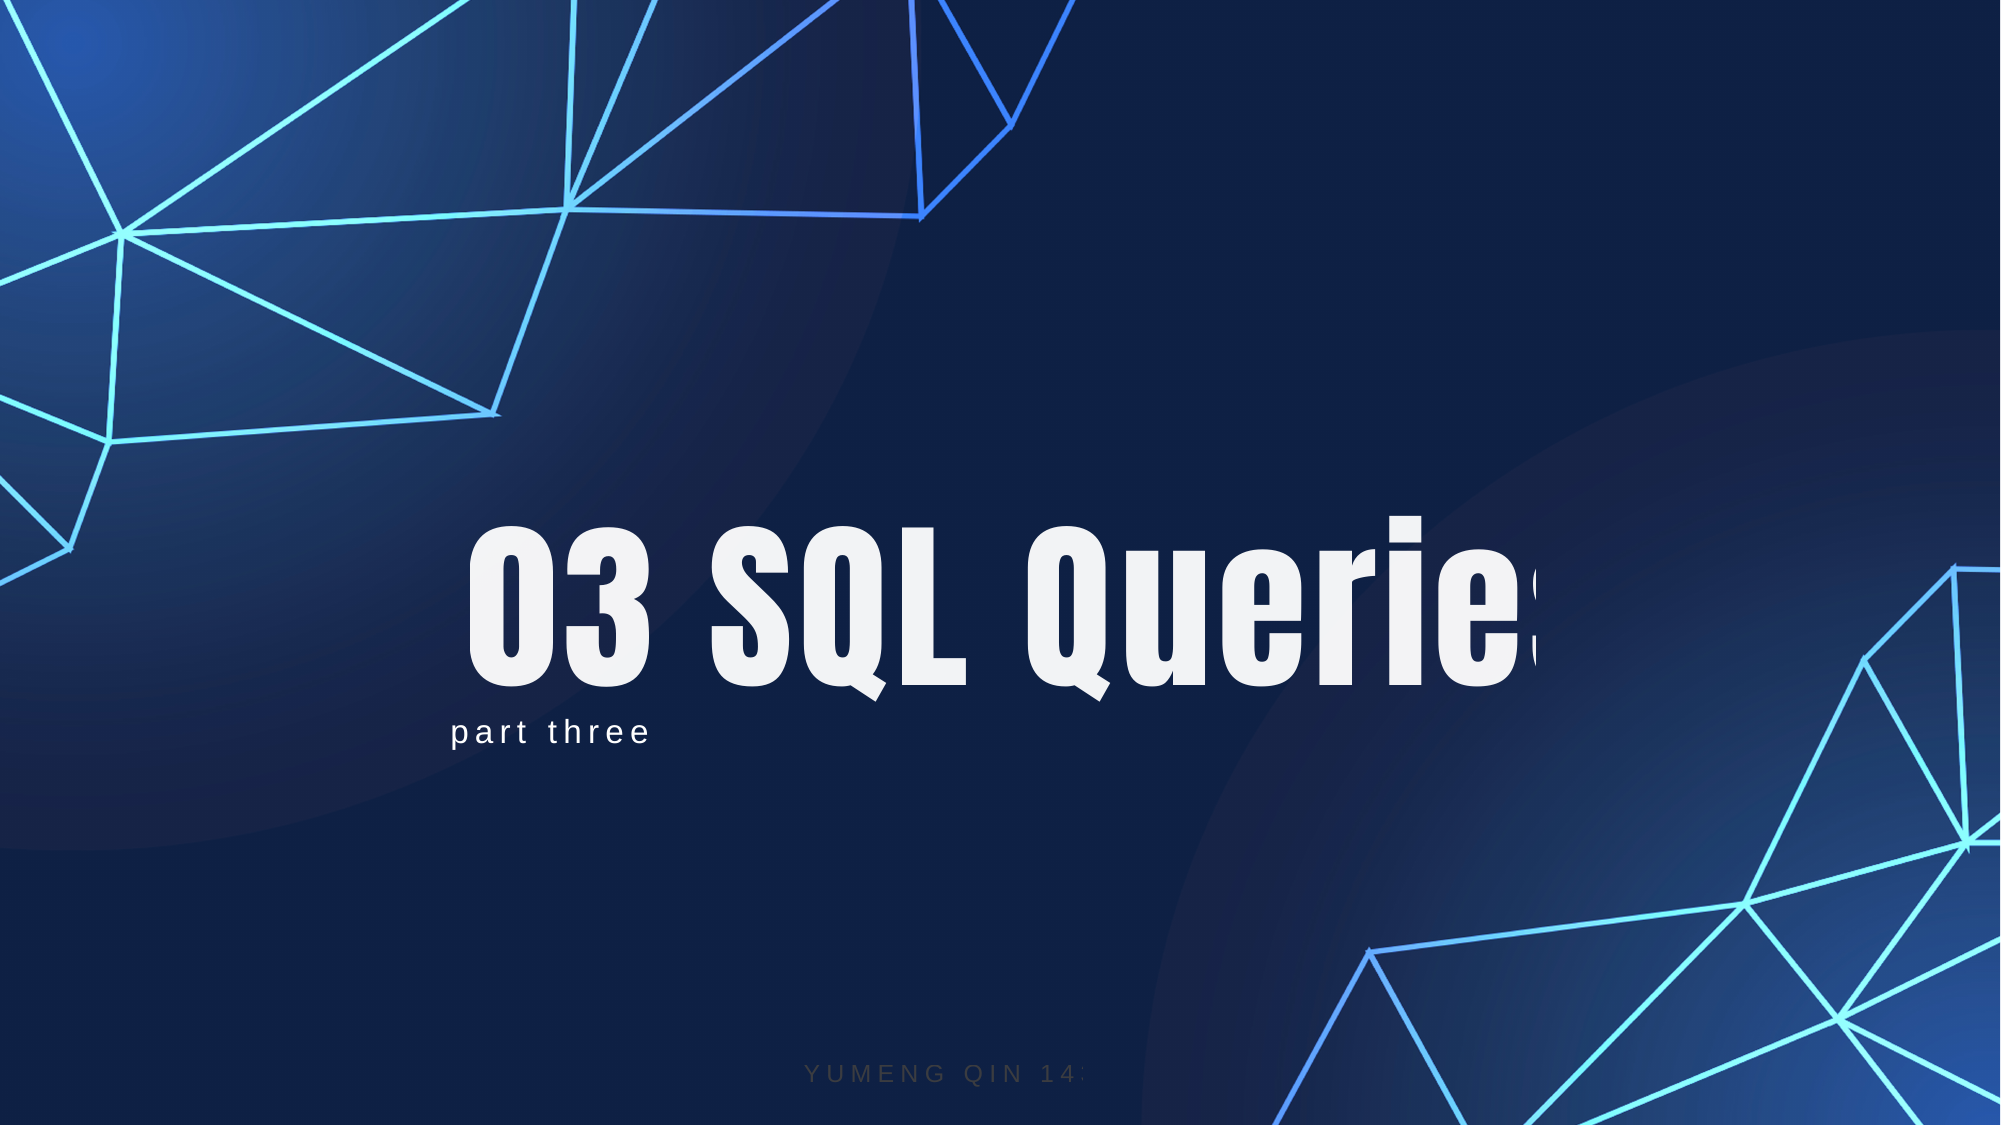

# 03 SQL Queries
part three
YUMENG QIN 14376646